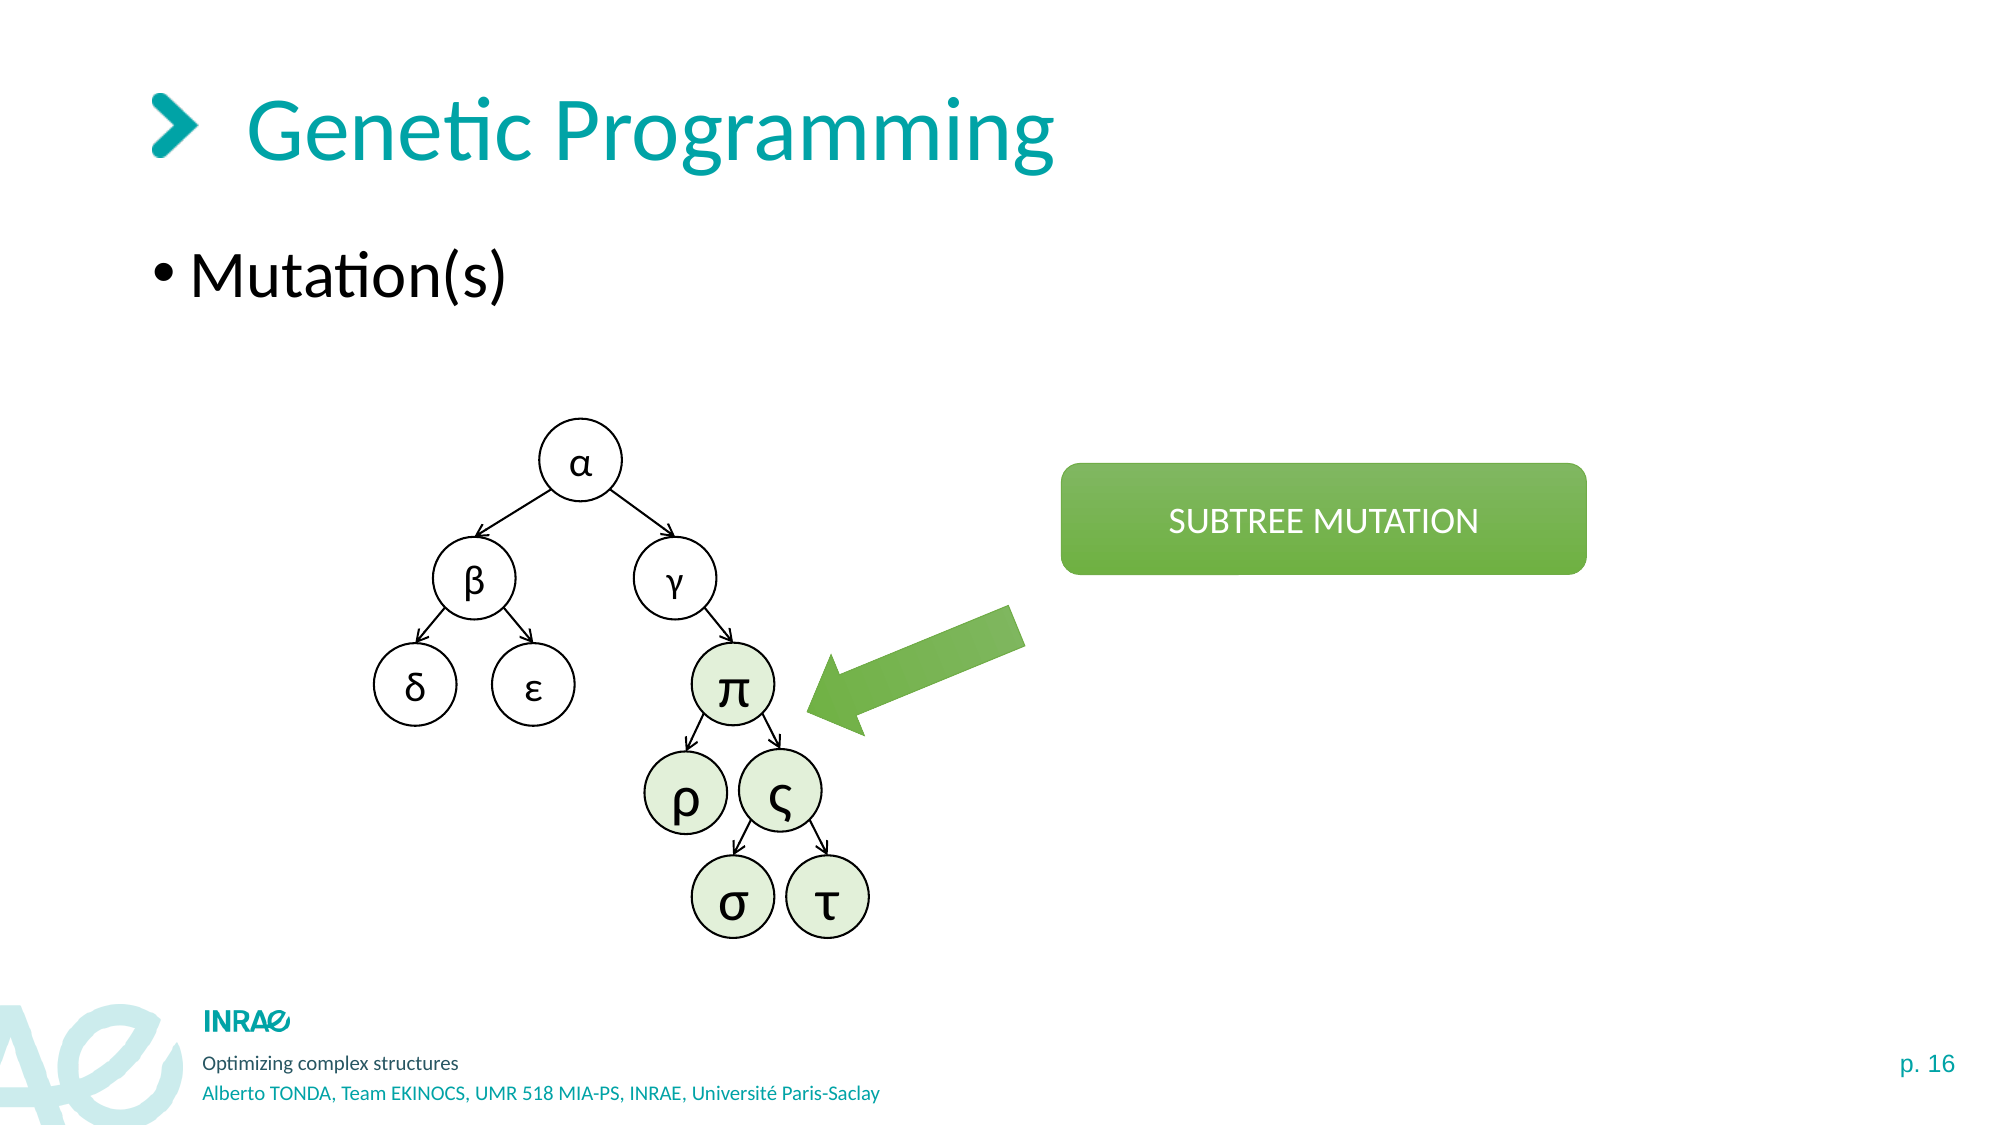

# Genetic Programming
Mutation(s)
α
SUBTREE MUTATION
β
γ

π
δ
ε
ς
ρ
σ
τ